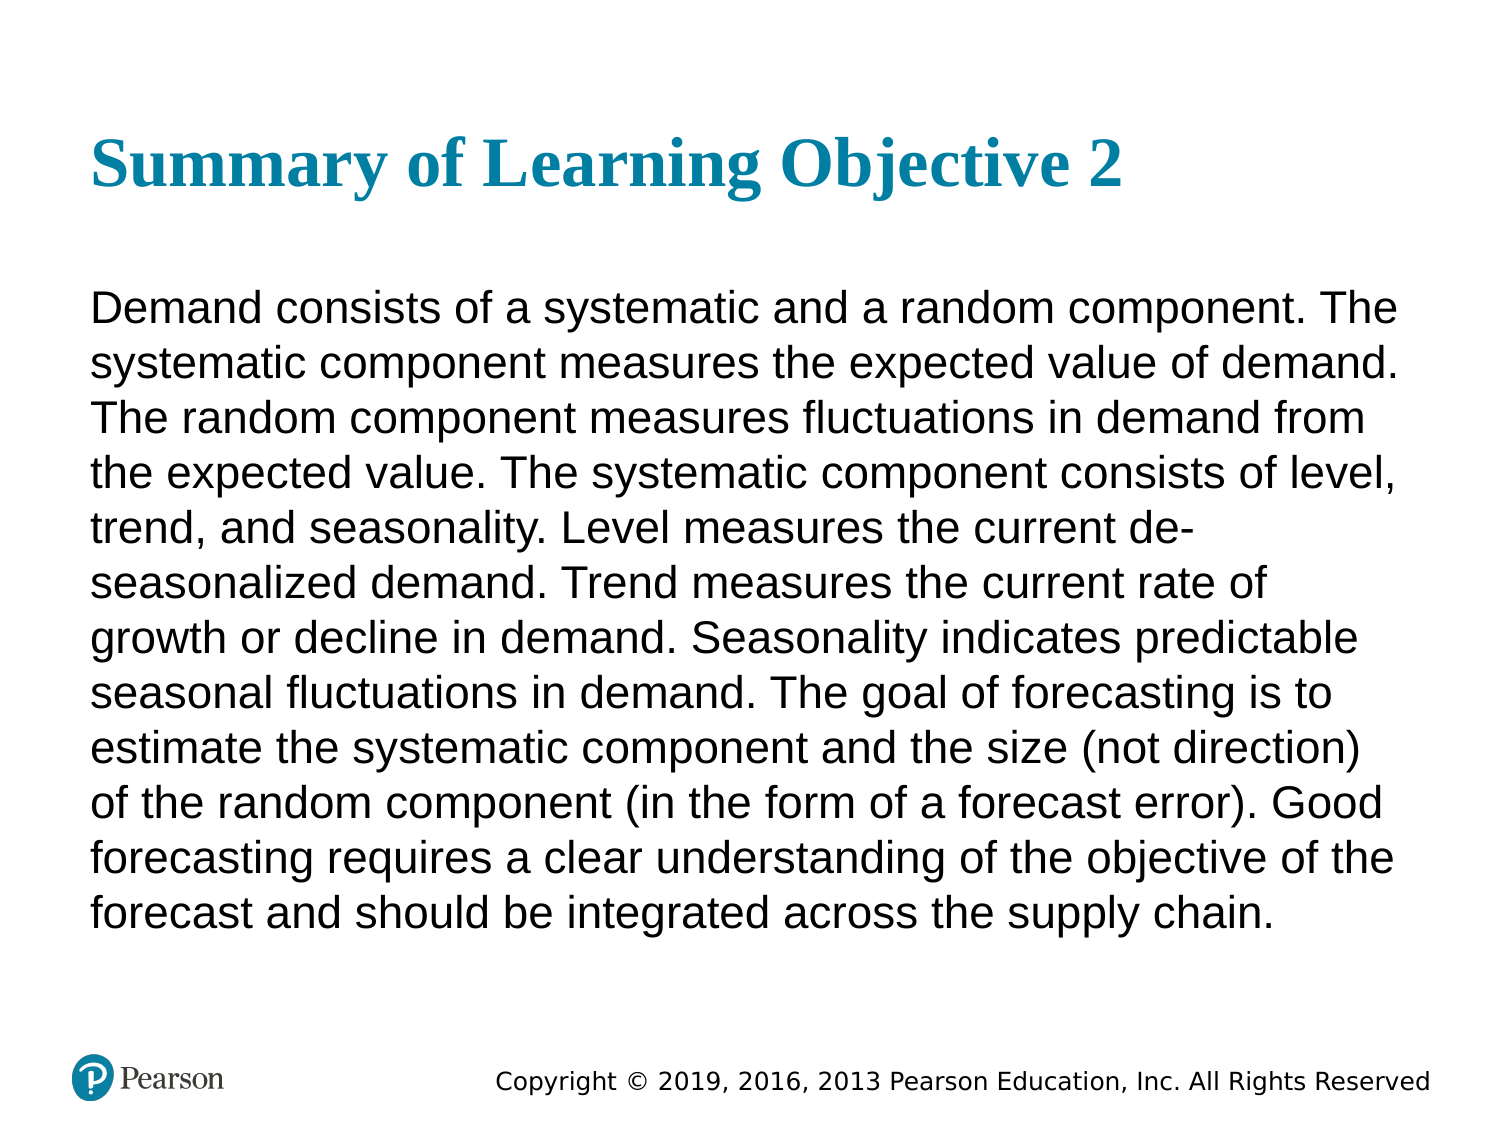

# Summary of Learning Objective 2
Demand consists of a systematic and a random component. The systematic component measures the expected value of demand. The random component measures fluctuations in demand from the expected value. The systematic component consists of level, trend, and seasonality. Level measures the current de-seasonalized demand. Trend measures the current rate of growth or decline in demand. Seasonality indicates predictable seasonal fluctuations in demand. The goal of forecasting is to estimate the systematic component and the size (not direction) of the random component (in the form of a forecast error). Good forecasting requires a clear understanding of the objective of the forecast and should be integrated across the supply chain.